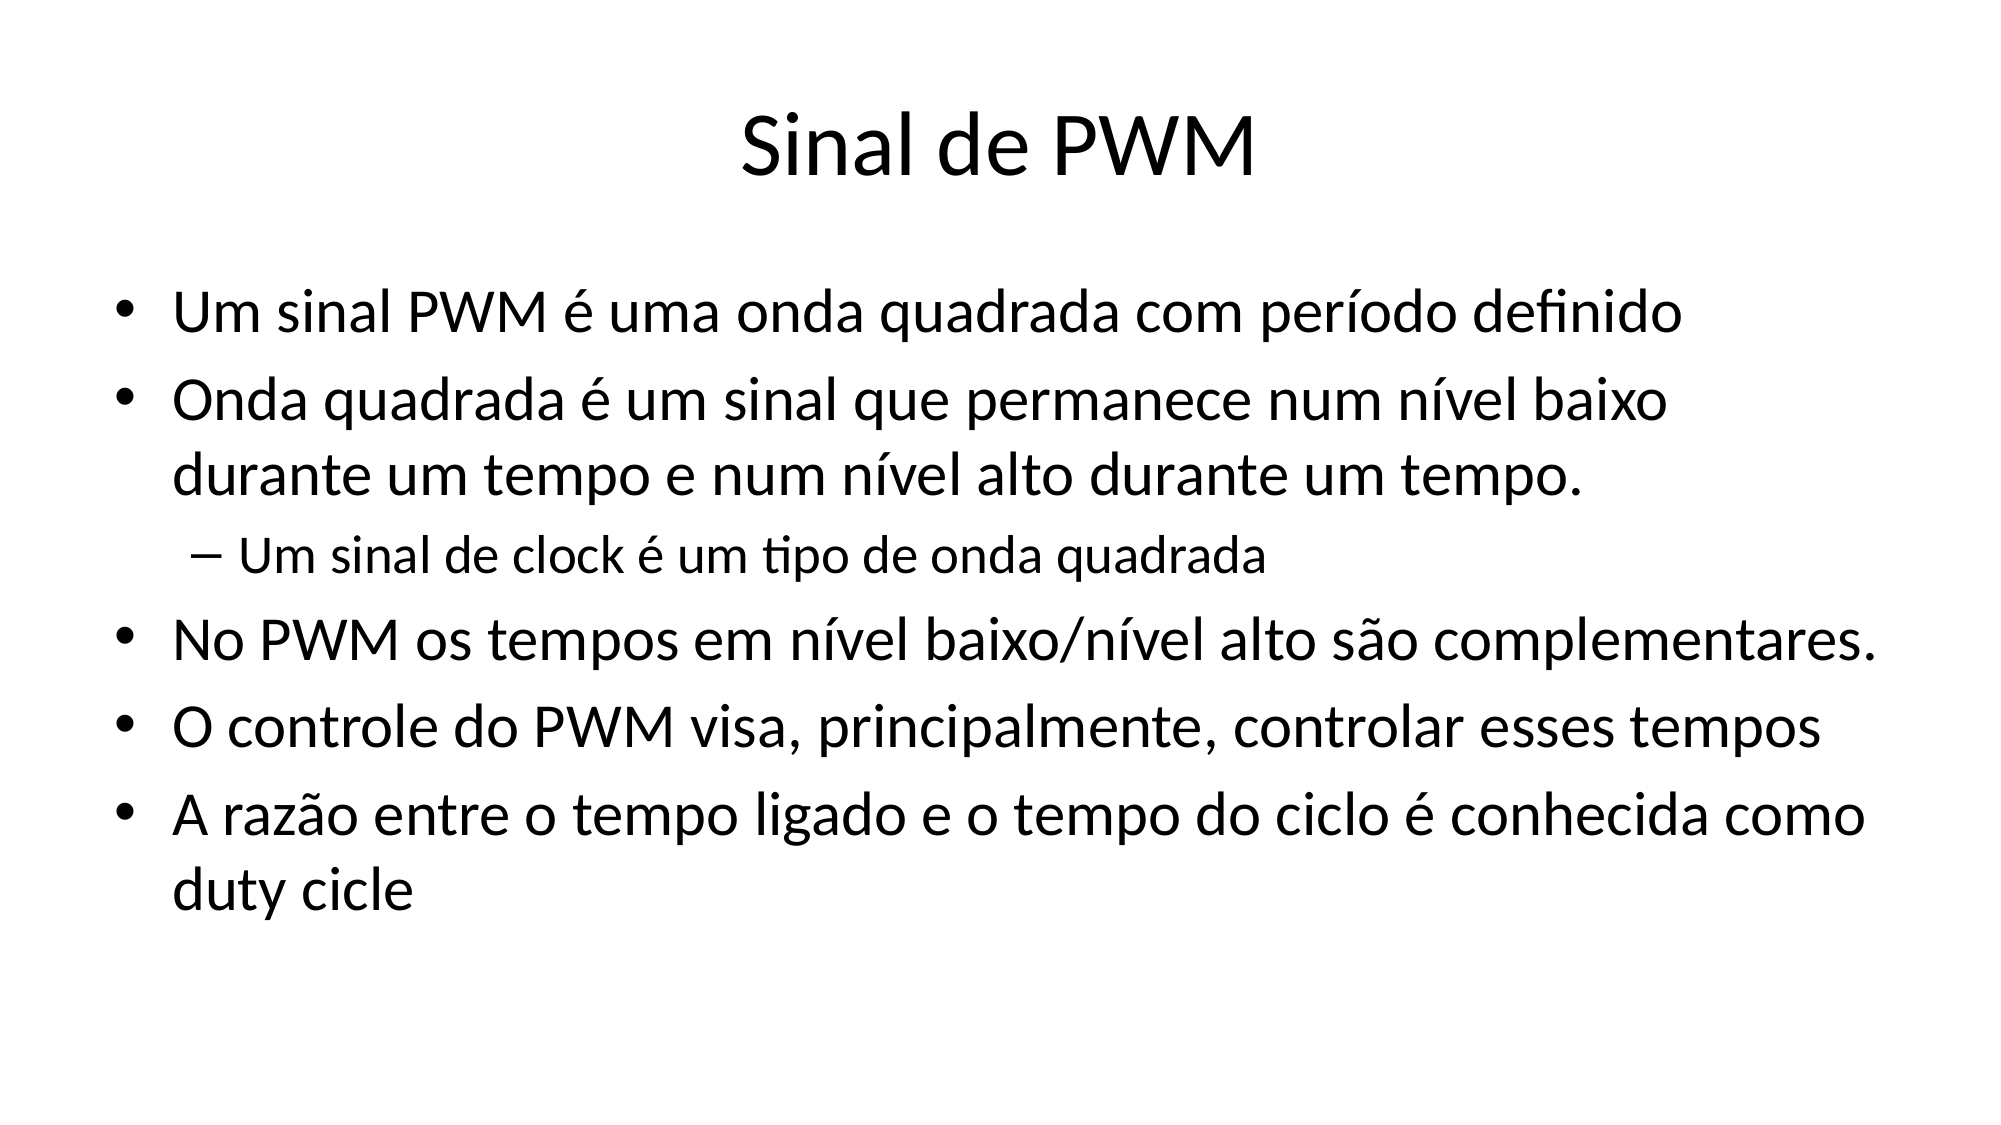

# Sinal de PWM
Um sinal PWM é uma onda quadrada com período definido
Onda quadrada é um sinal que permanece num nível baixo durante um tempo e num nível alto durante um tempo.
Um sinal de clock é um tipo de onda quadrada
No PWM os tempos em nível baixo/nível alto são complementares.
O controle do PWM visa, principalmente, controlar esses tempos
A razão entre o tempo ligado e o tempo do ciclo é conhecida como duty cicle